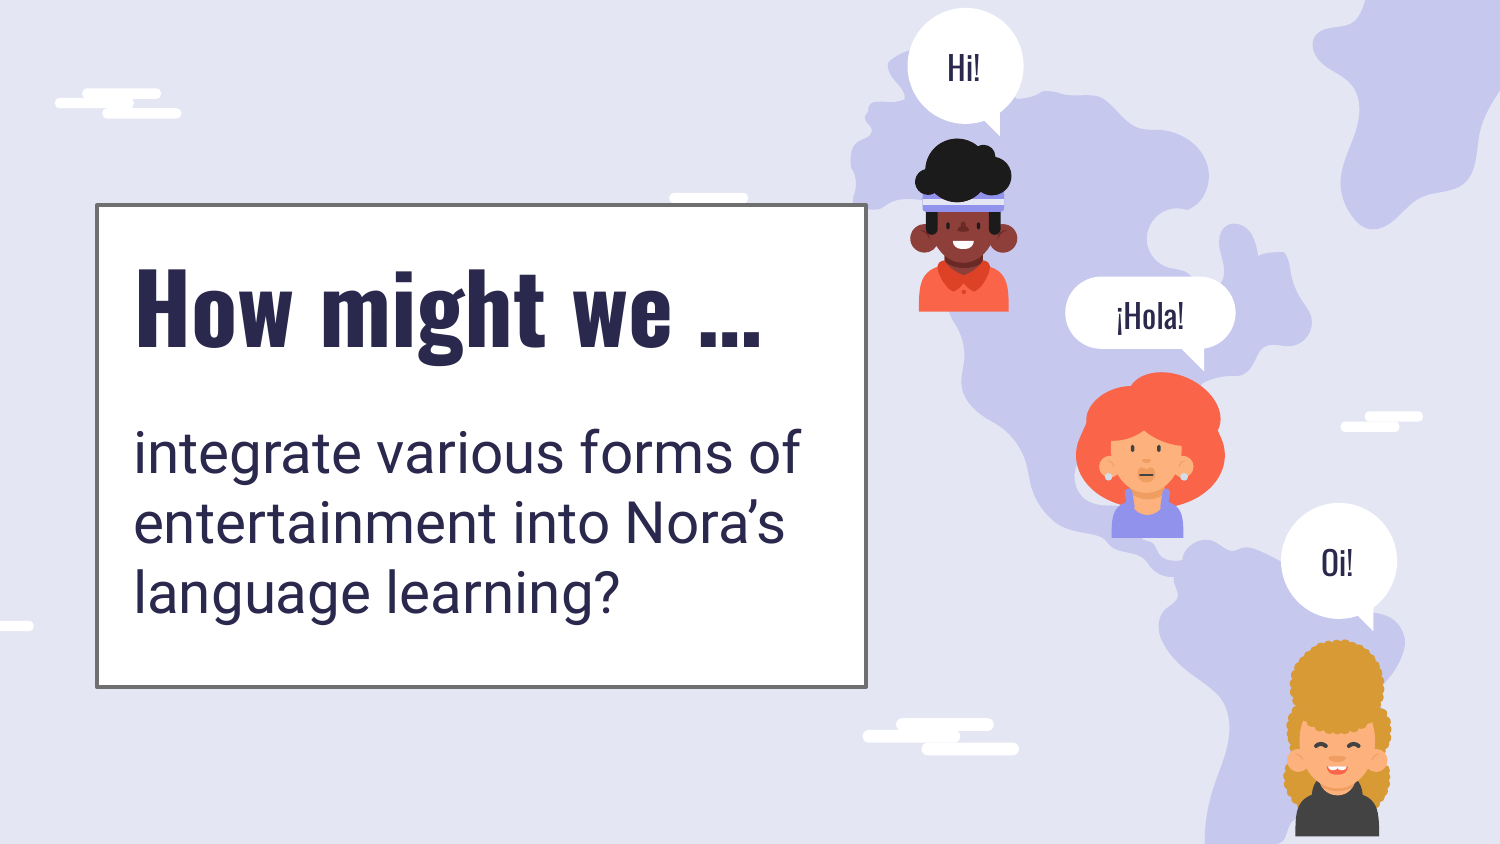

Hi!

¡Hola!

Oi!

# How might we …
integrate various forms of entertainment into Nora’s language learning?